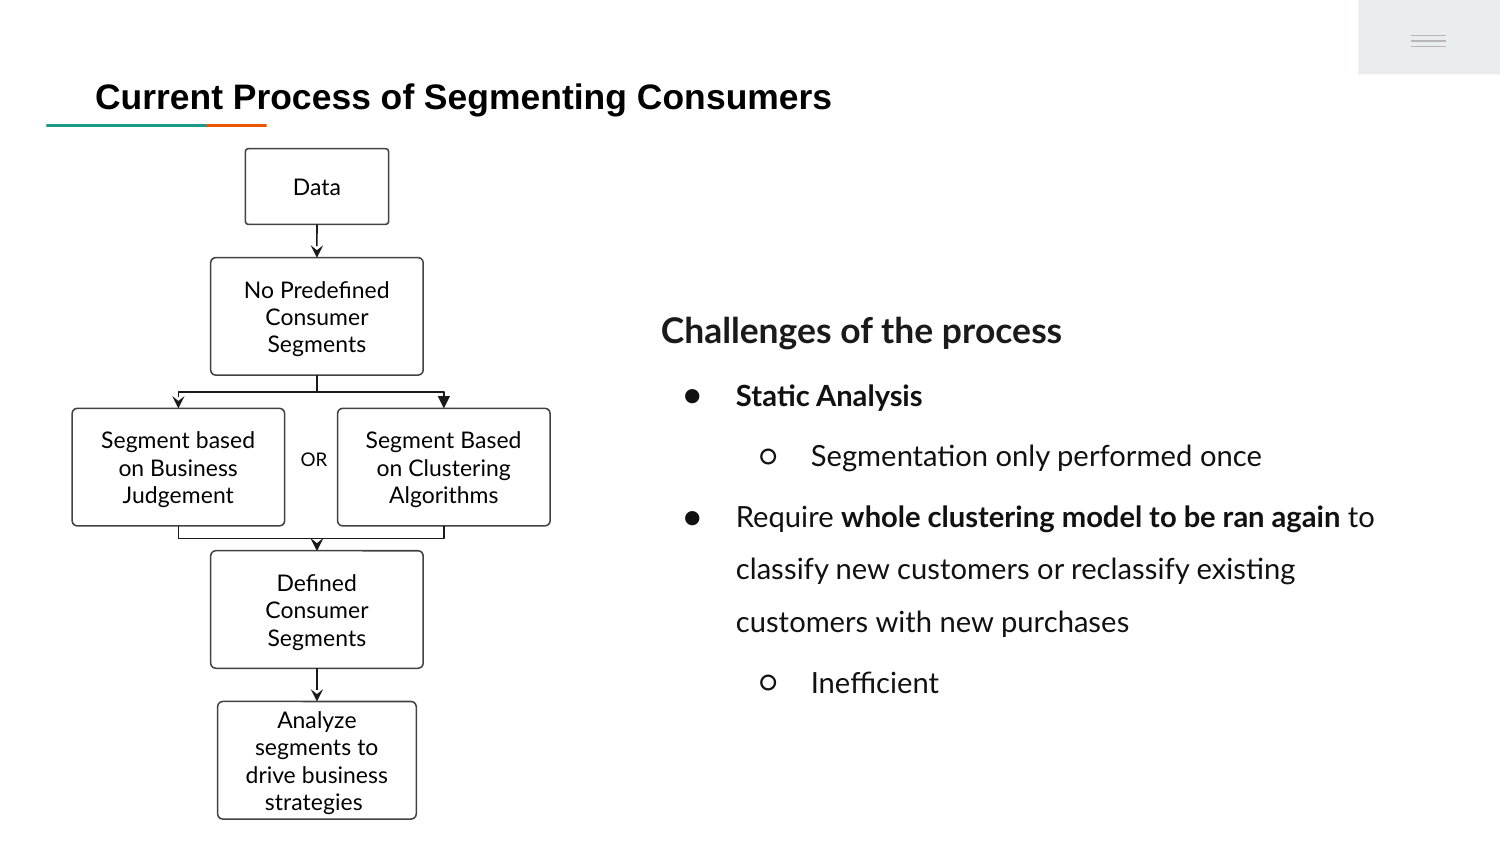

# Current Process of Segmenting Consumers
Data
No Predefined Consumer Segments
Challenges of the process
Static Analysis
Segmentation only performed once
Require whole clustering model to be ran again to classify new customers or reclassify existing customers with new purchases
Inefficient

Segment based on Business Judgement
Segment Based on Clustering Algorithms
OR
Defined Consumer Segments
Analyze segments to drive business strategies